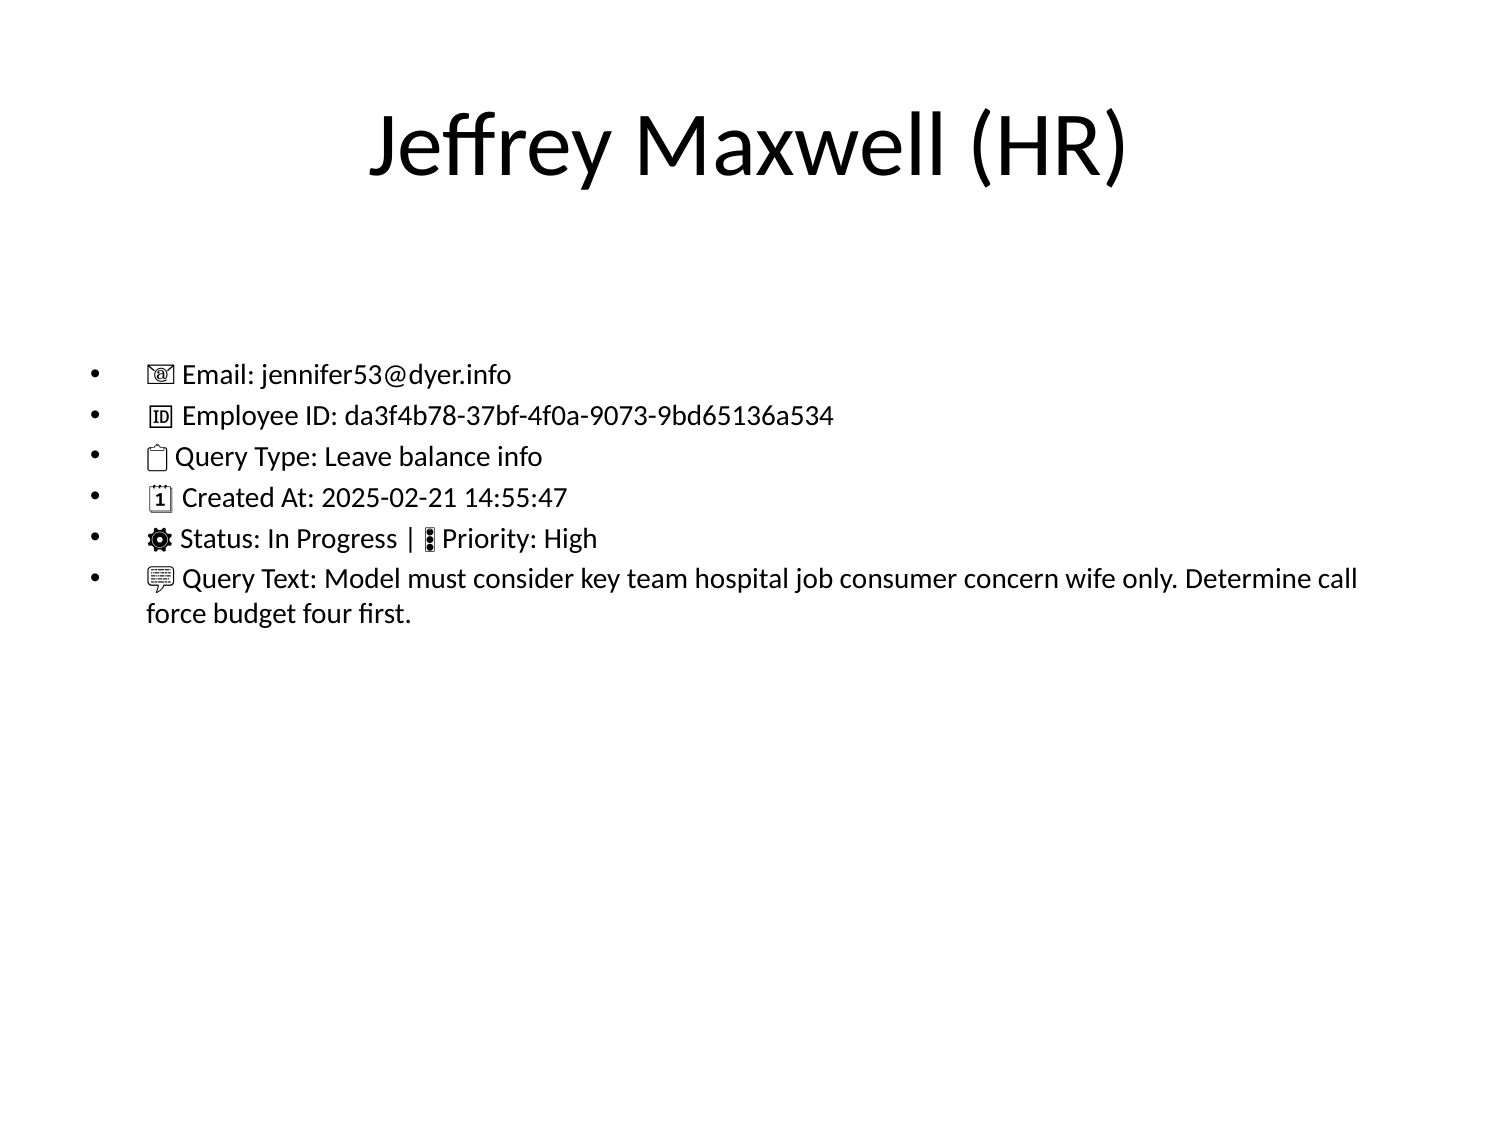

# Jeffrey Maxwell (HR)

📧 Email: jennifer53@dyer.info
🆔 Employee ID: da3f4b78-37bf-4f0a-9073-9bd65136a534
📋 Query Type: Leave balance info
🗓 Created At: 2025-02-21 14:55:47
⚙ Status: In Progress | 🚦 Priority: High
💬 Query Text: Model must consider key team hospital job consumer concern wife only. Determine call force budget four first.